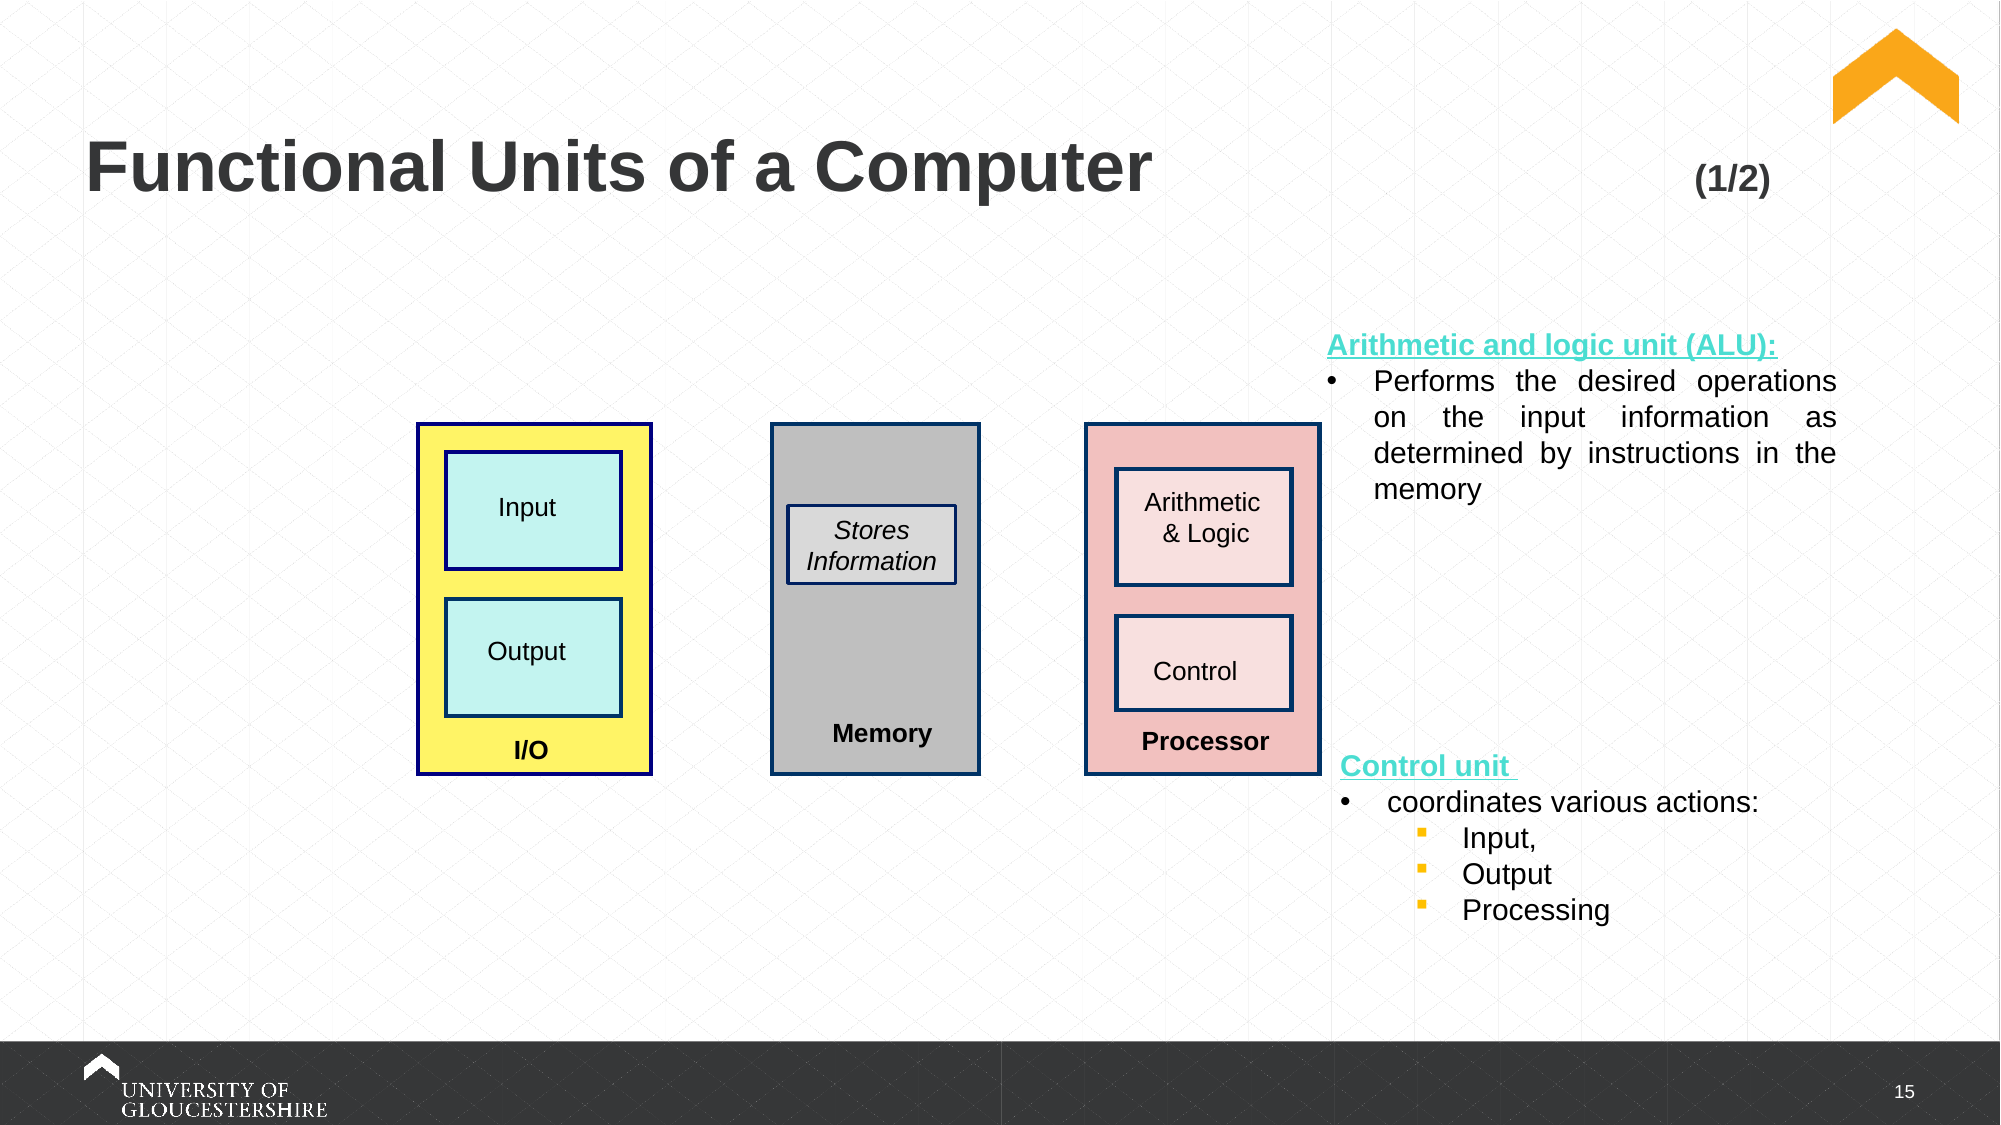

# Functional Units of a Computer                           (1/2)
Arithmetic and logic unit (ALU):
Performs the desired operations on the input information as determined by instructions in the memory

Arithmetic
 & Logic
Input
Stores Information

Output
Control
  Memory
Processor
I/O
Control unit
coordinates various actions:
Input,
Output
Processing